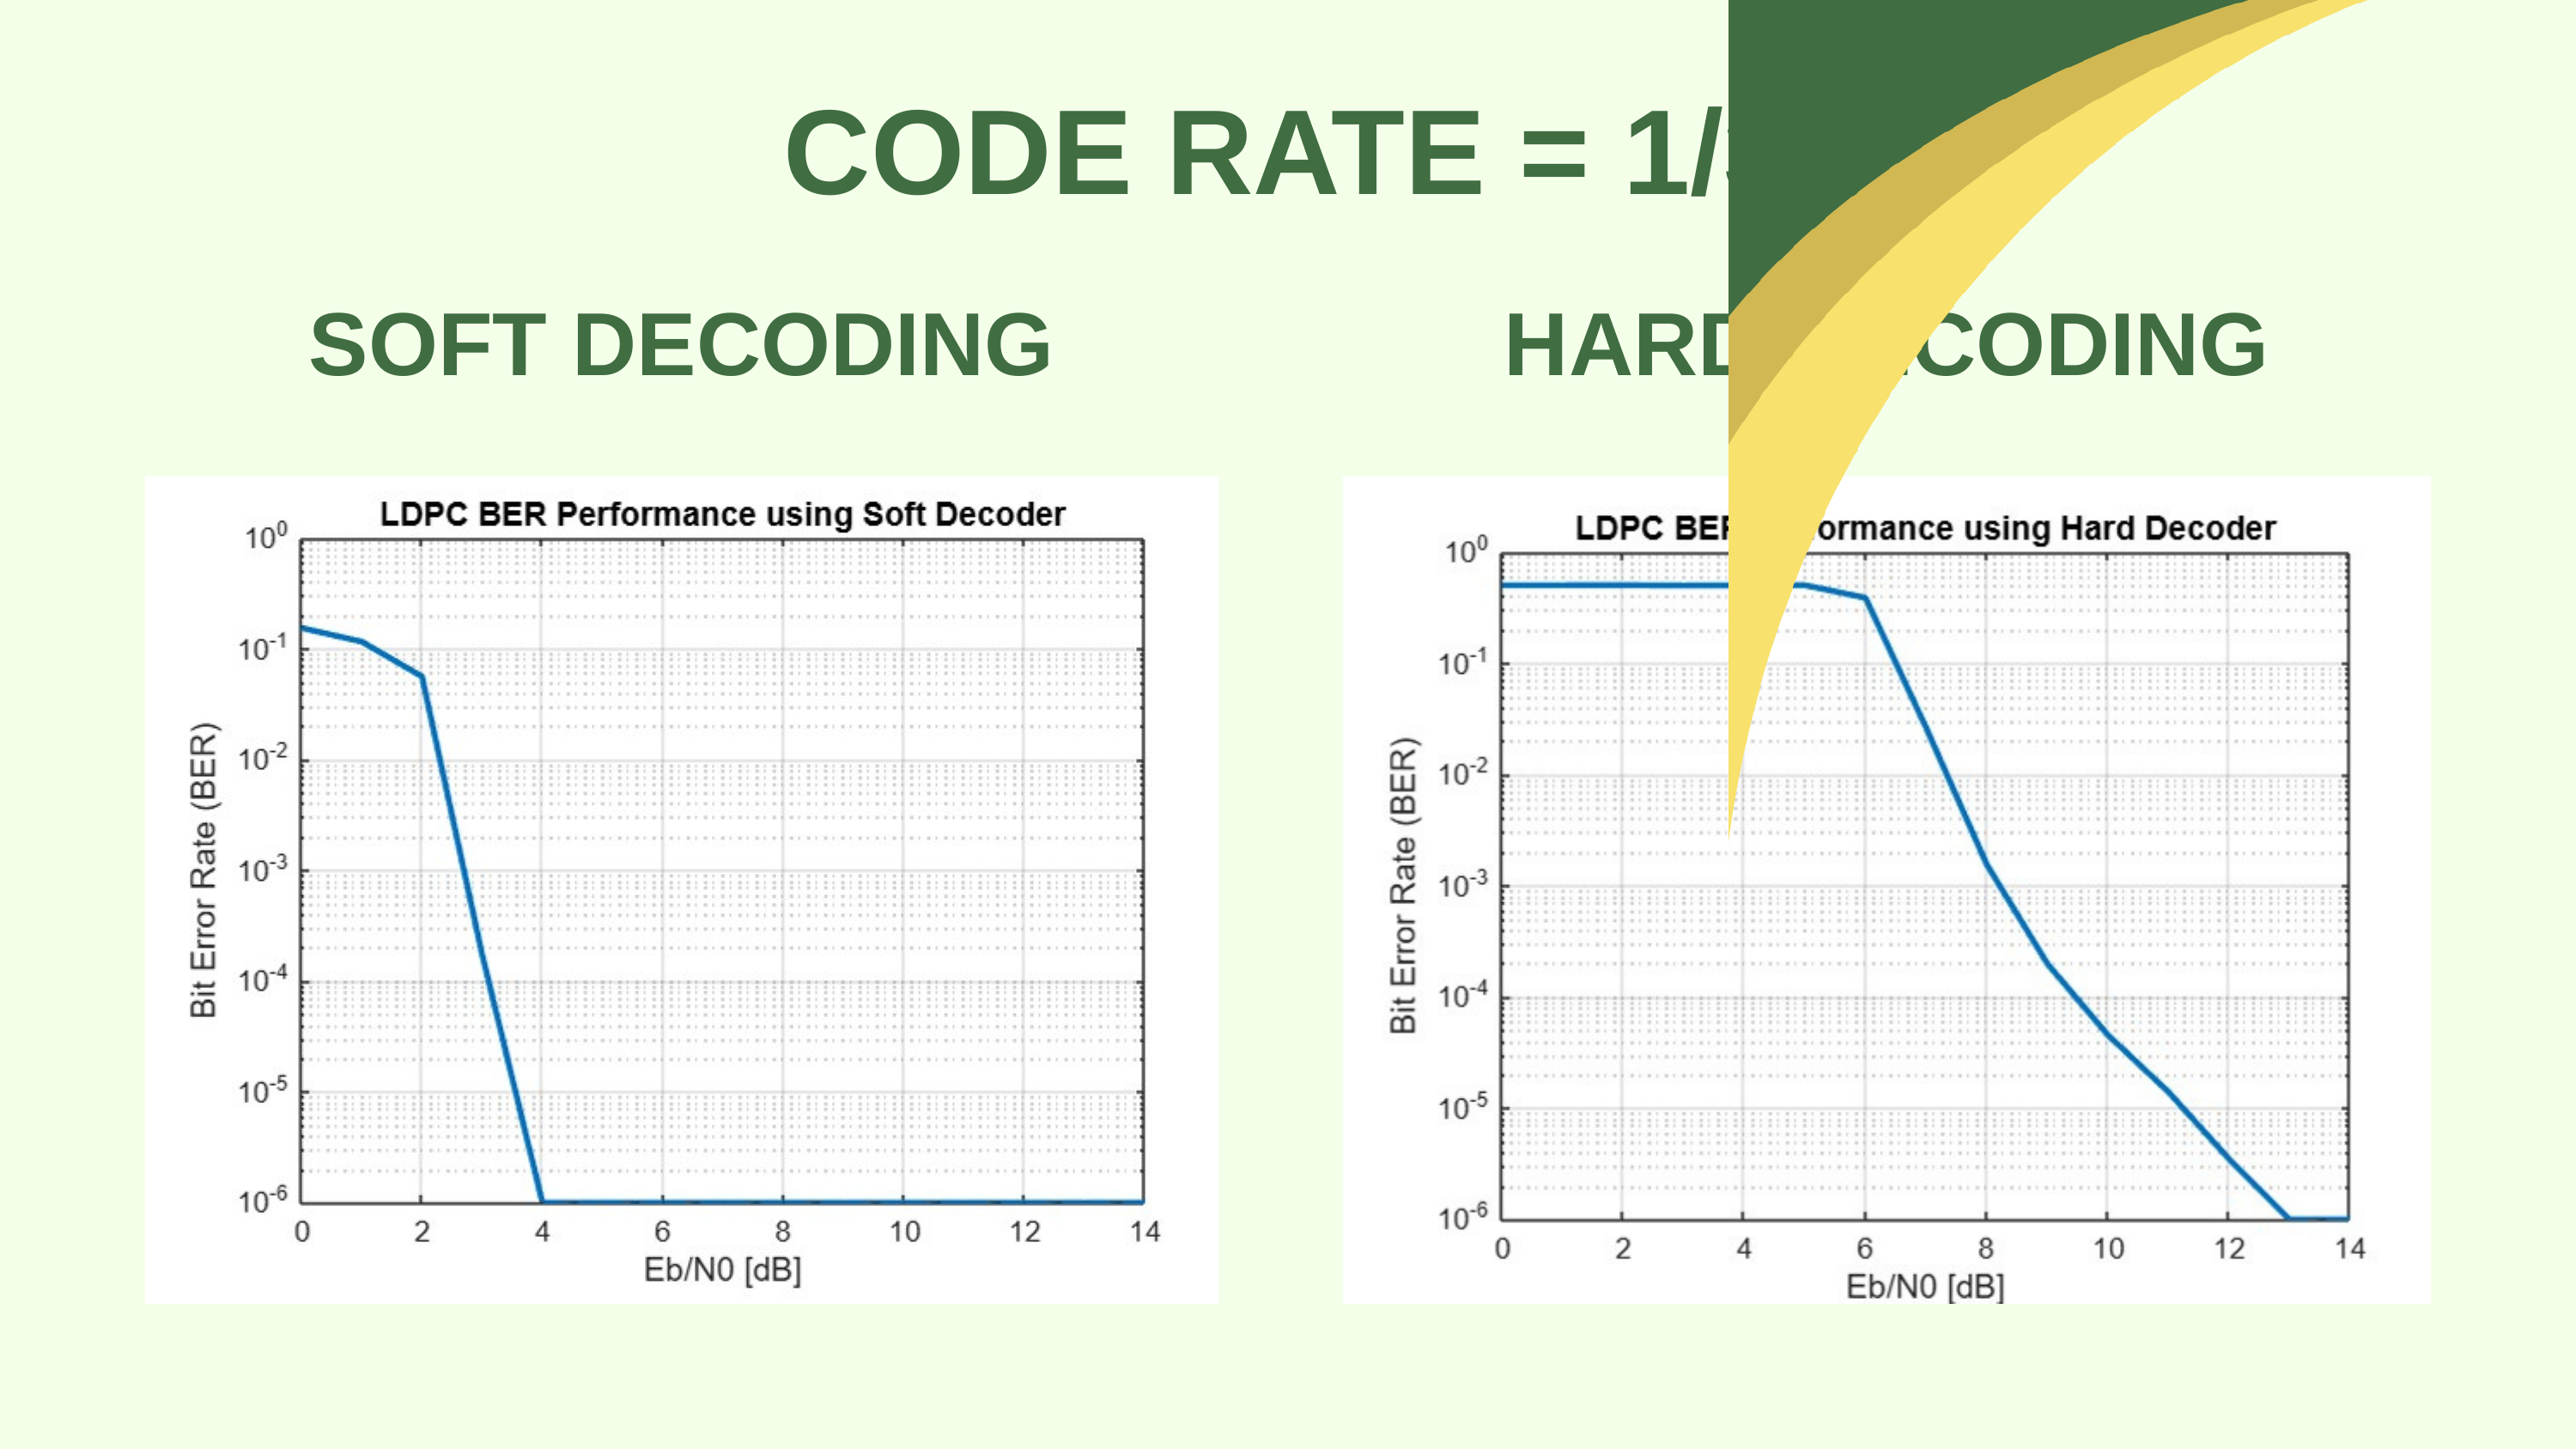

CODE RATE = 1/3
SOFT DECODING
HARD DECODING